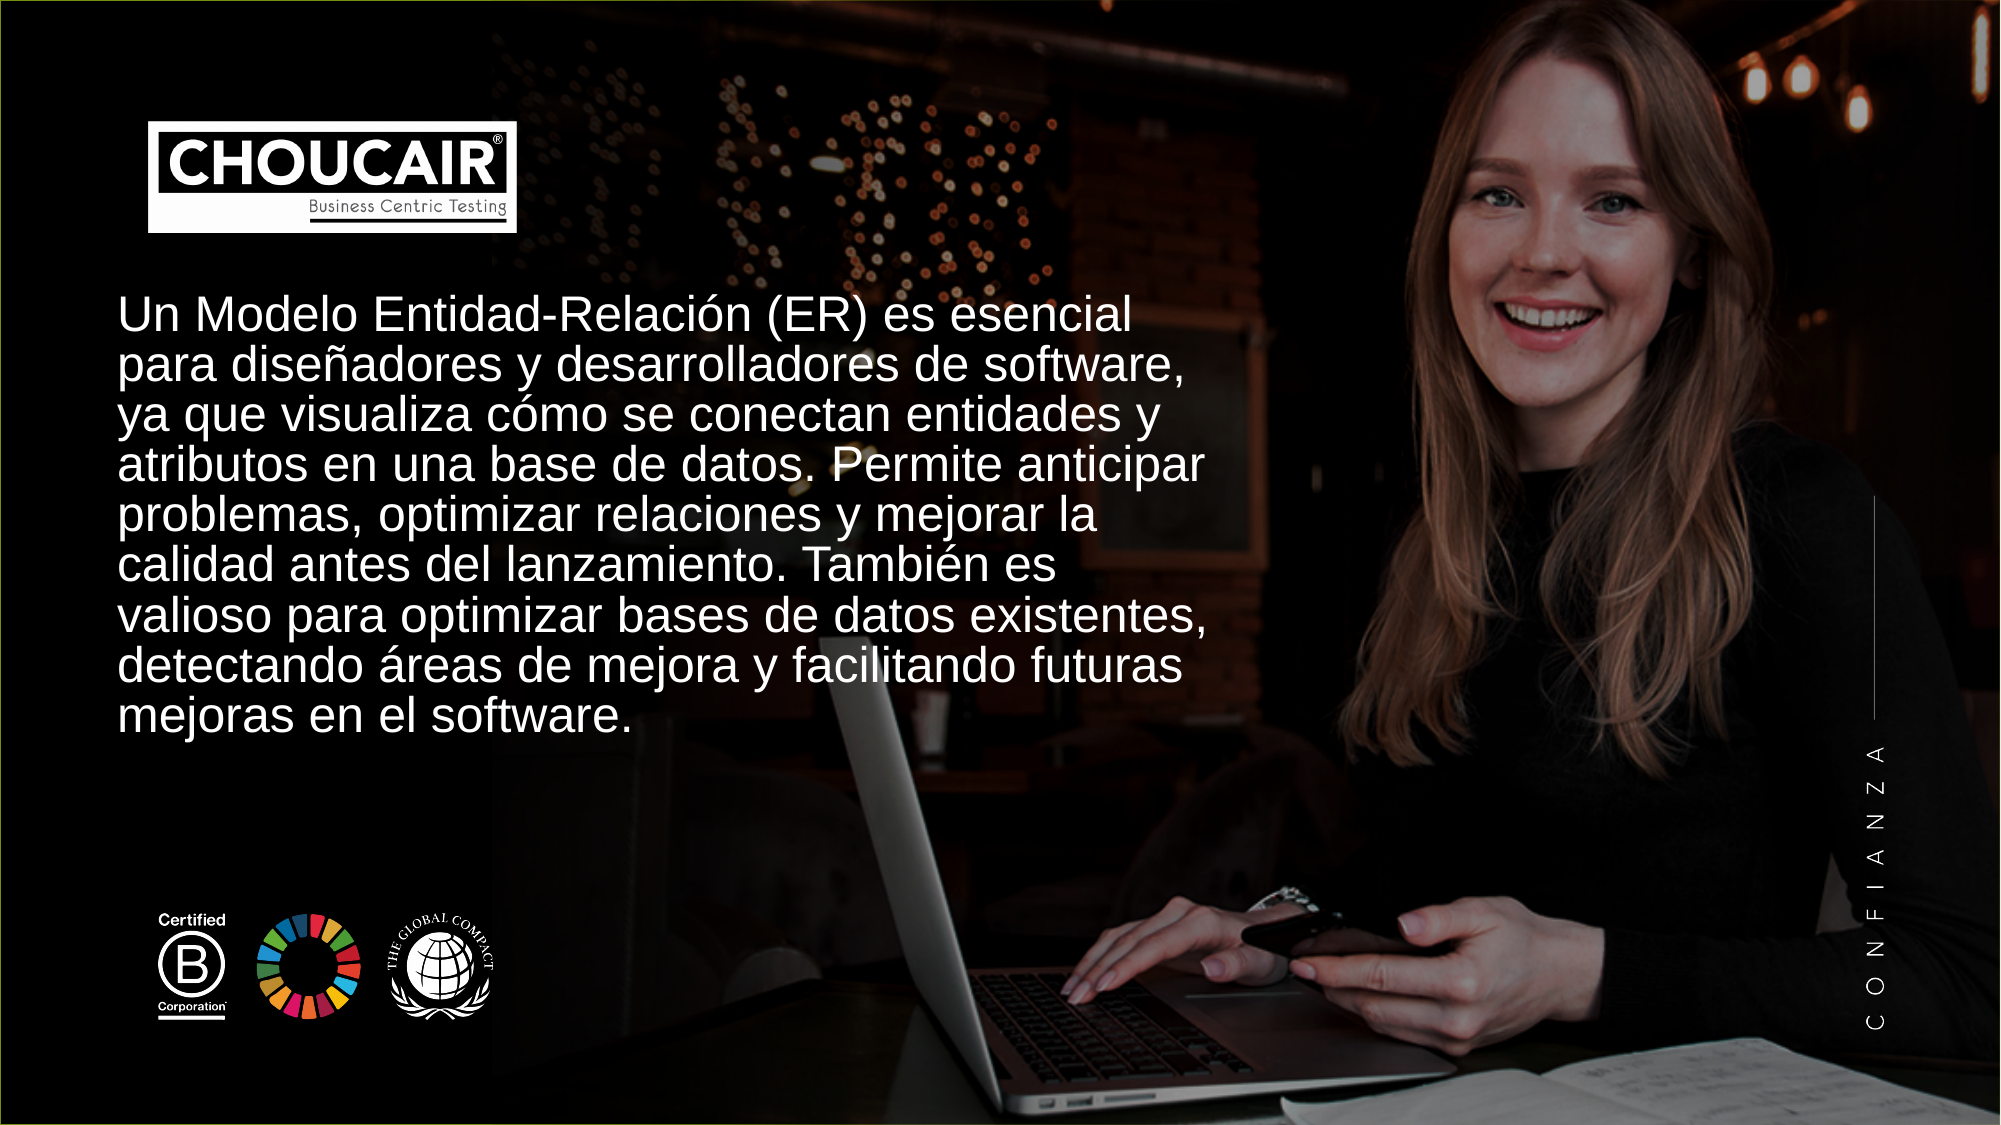

Un Modelo Entidad-Relación (ER) es esencial para diseñadores y desarrolladores de software, ya que visualiza cómo se conectan entidades y atributos en una base de datos. Permite anticipar problemas, optimizar relaciones y mejorar la calidad antes del lanzamiento. También es valioso para optimizar bases de datos existentes, detectando áreas de mejora y facilitando futuras mejoras en el software.